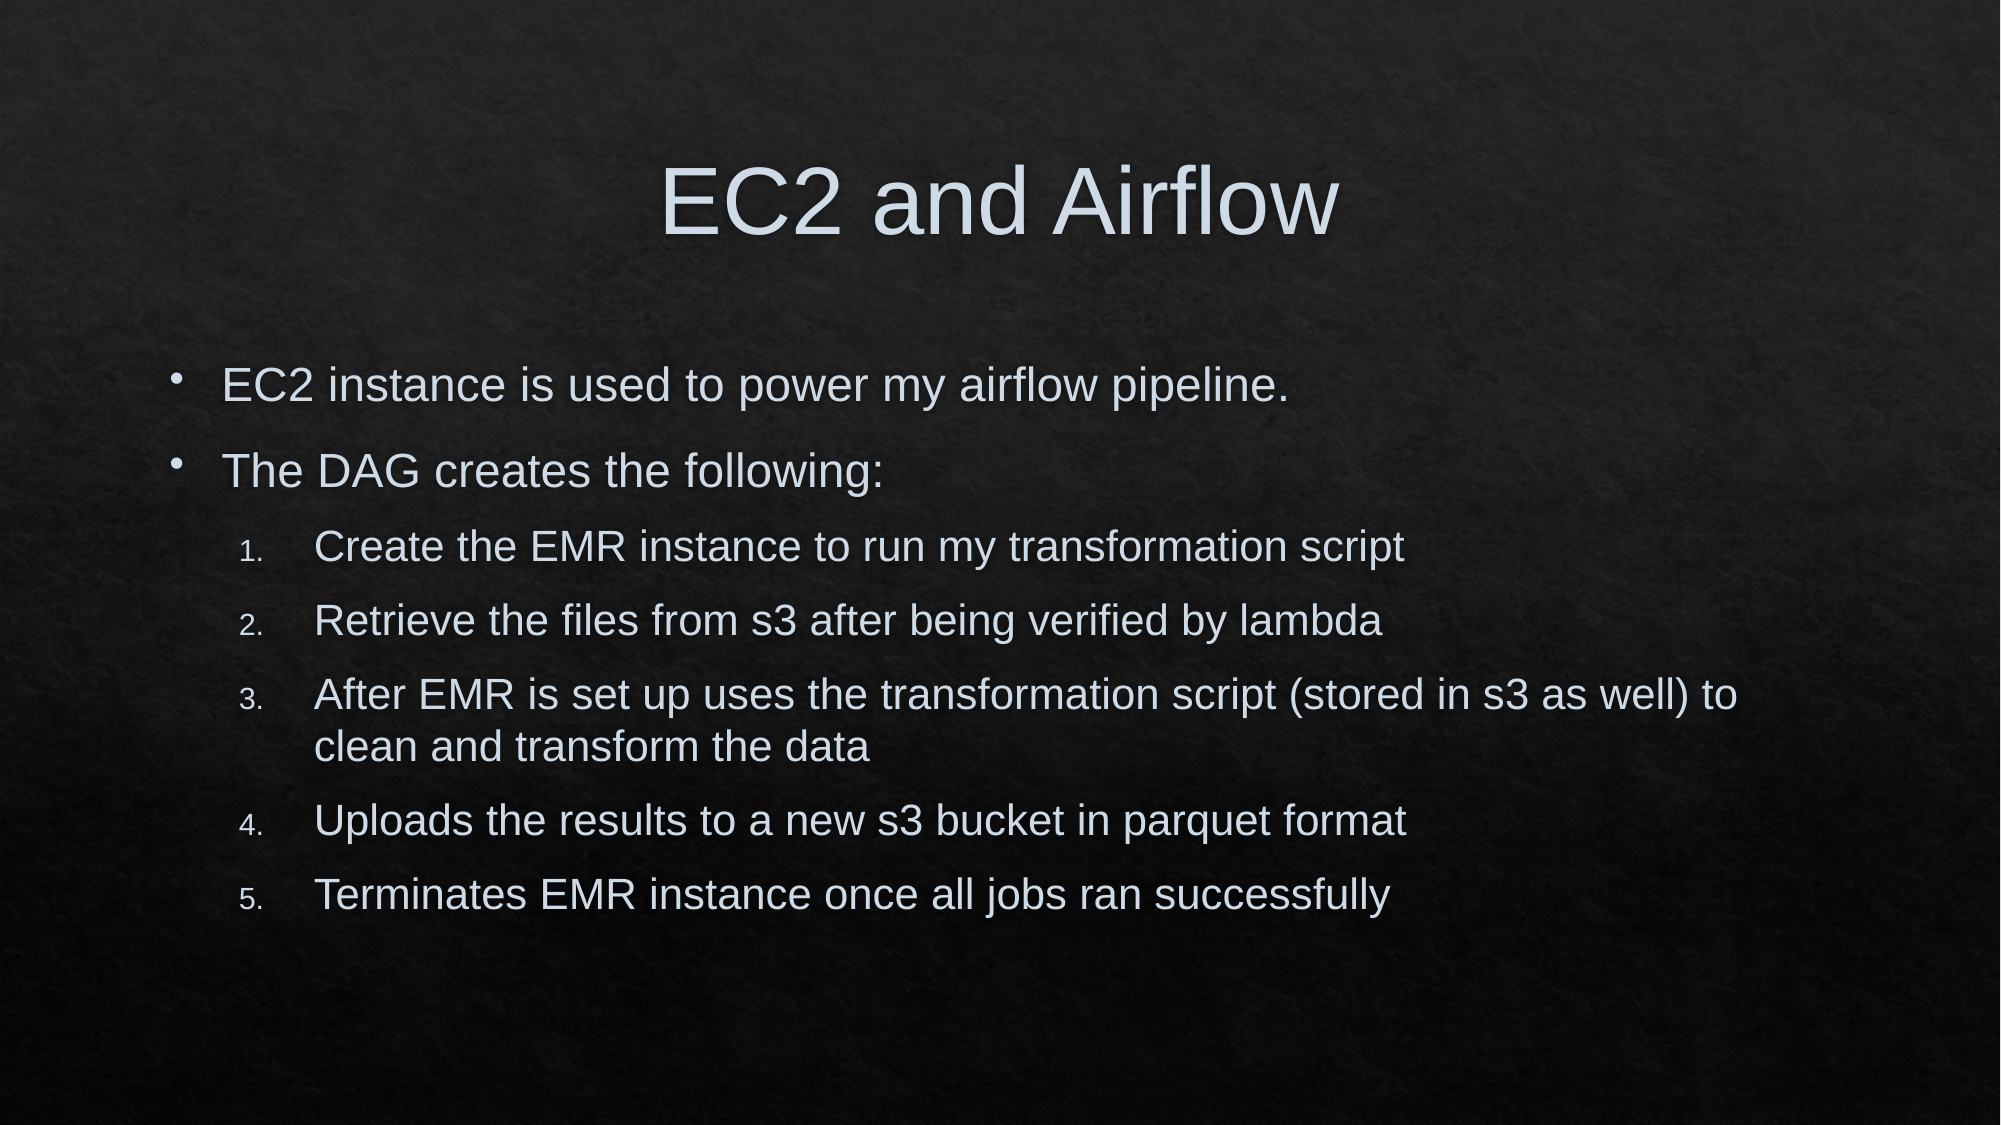

# EC2 and Airflow
EC2 instance is used to power my airflow pipeline.
The DAG creates the following:
Create the EMR instance to run my transformation script
Retrieve the files from s3 after being verified by lambda
After EMR is set up uses the transformation script (stored in s3 as well) to clean and transform the data
Uploads the results to a new s3 bucket in parquet format
Terminates EMR instance once all jobs ran successfully